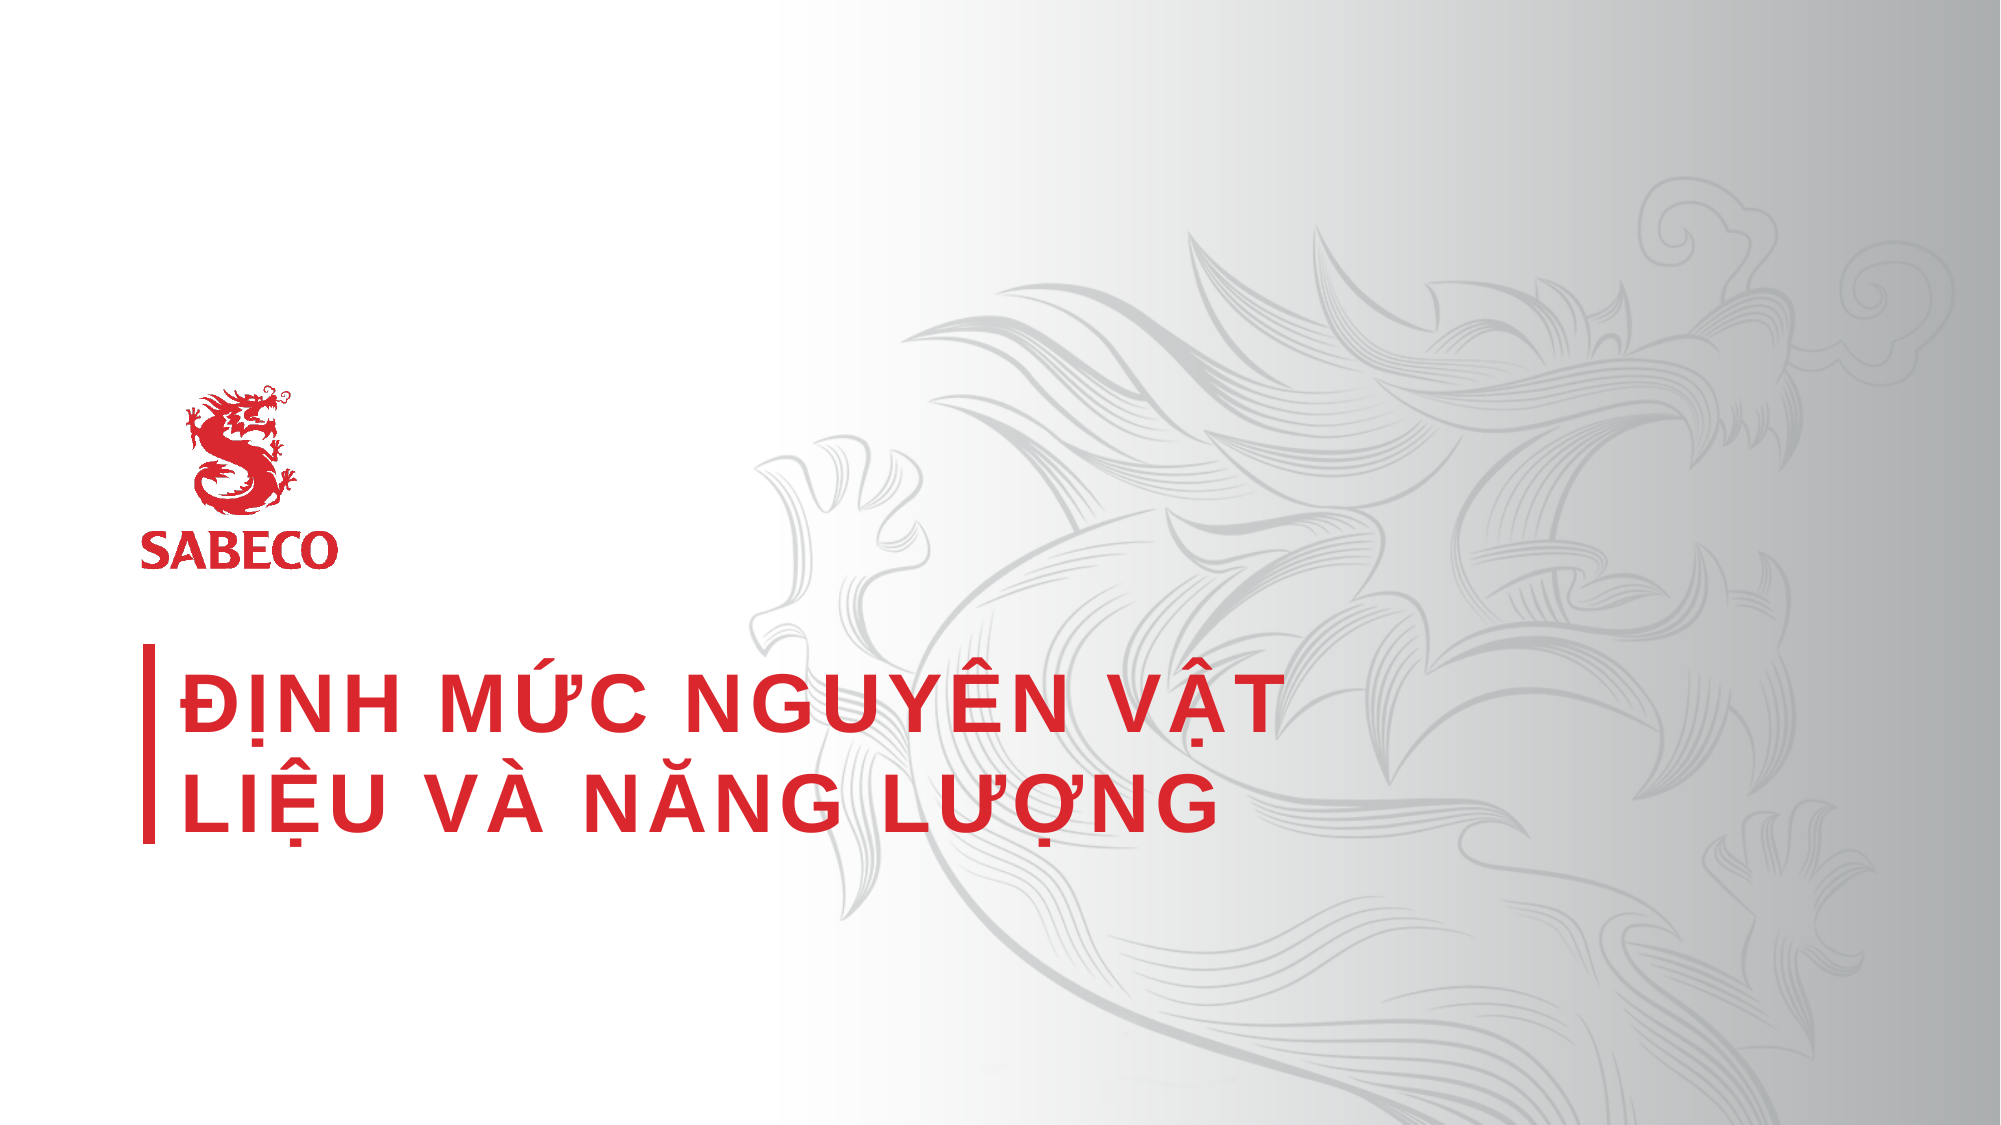

ĐỊNH MỨC NGUYÊN VẬT LIỆU VÀ NĂNG LƯỢNG